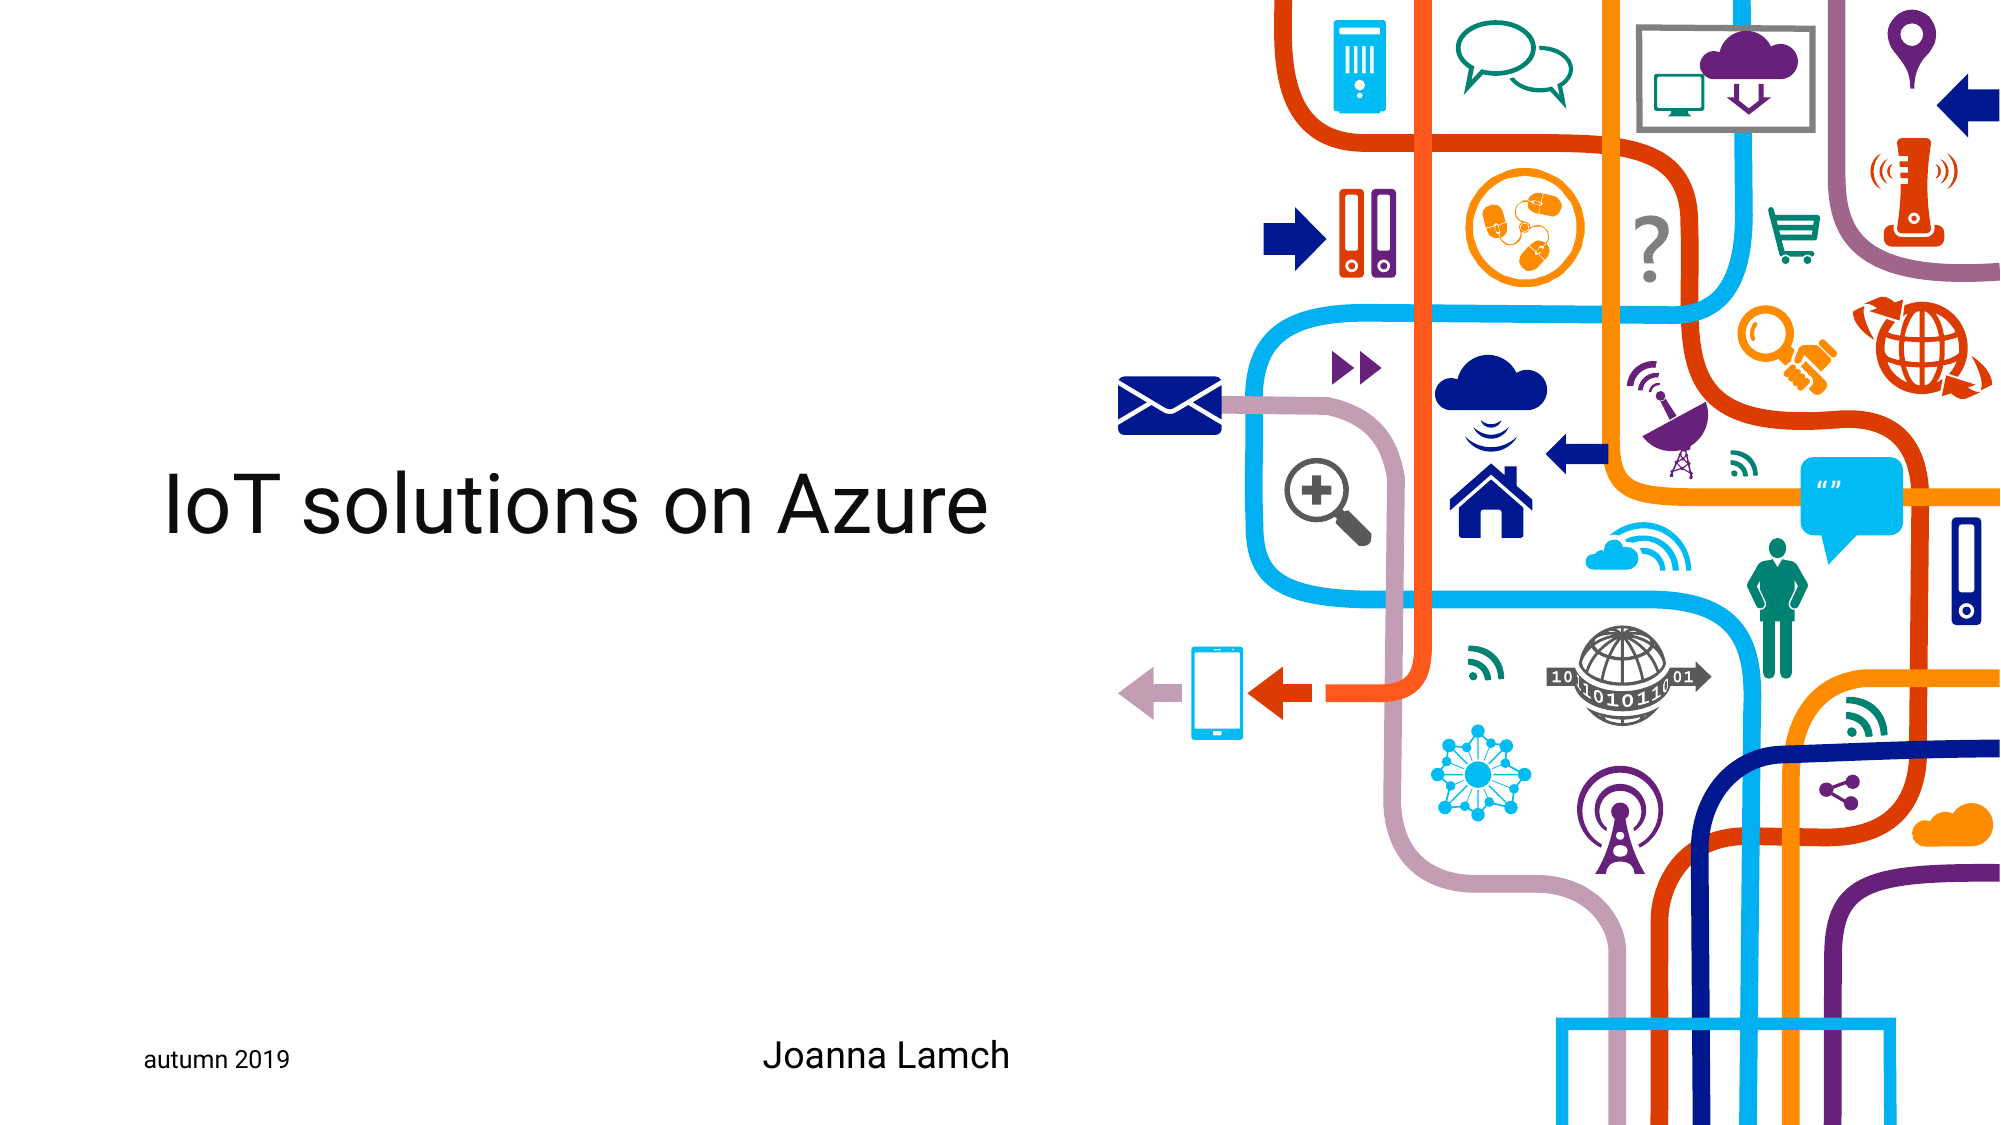

“ ”

IoT solutions on Azure

autumn 2019                                                    Joanna Lamch